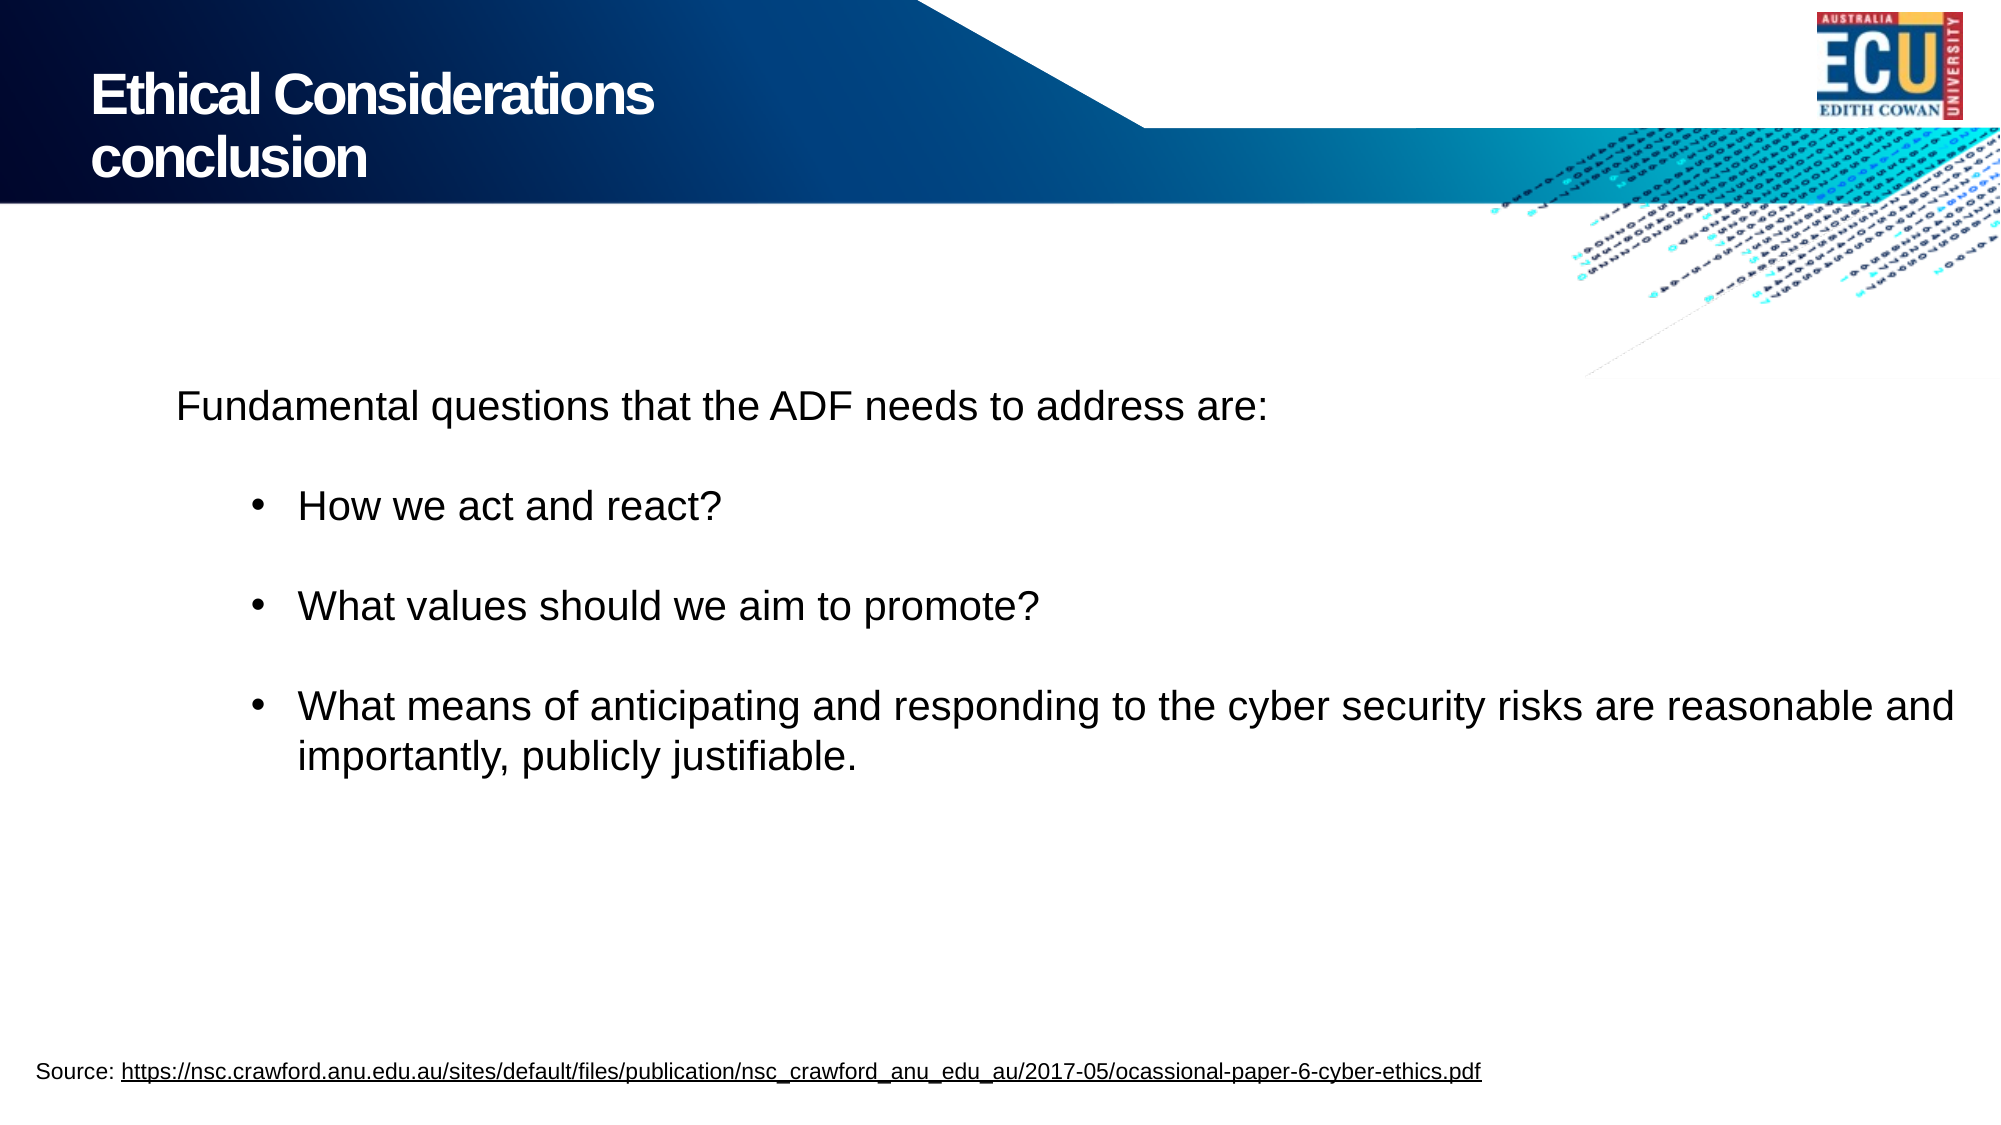

# Ethical Considerations conclusion

Fundamental questions that the ADF needs to address are:

How we act and react?

What values should we aim to promote?
What means of anticipating and responding to the cyber security risks are reasonable and importantly, publicly justifiable.

Source: https://nsc.crawford.anu.edu.au/sites/default/files/publication/nsc_crawford_anu_edu_au/2017-05/ocassional-paper-6-cyber-ethics.pdf